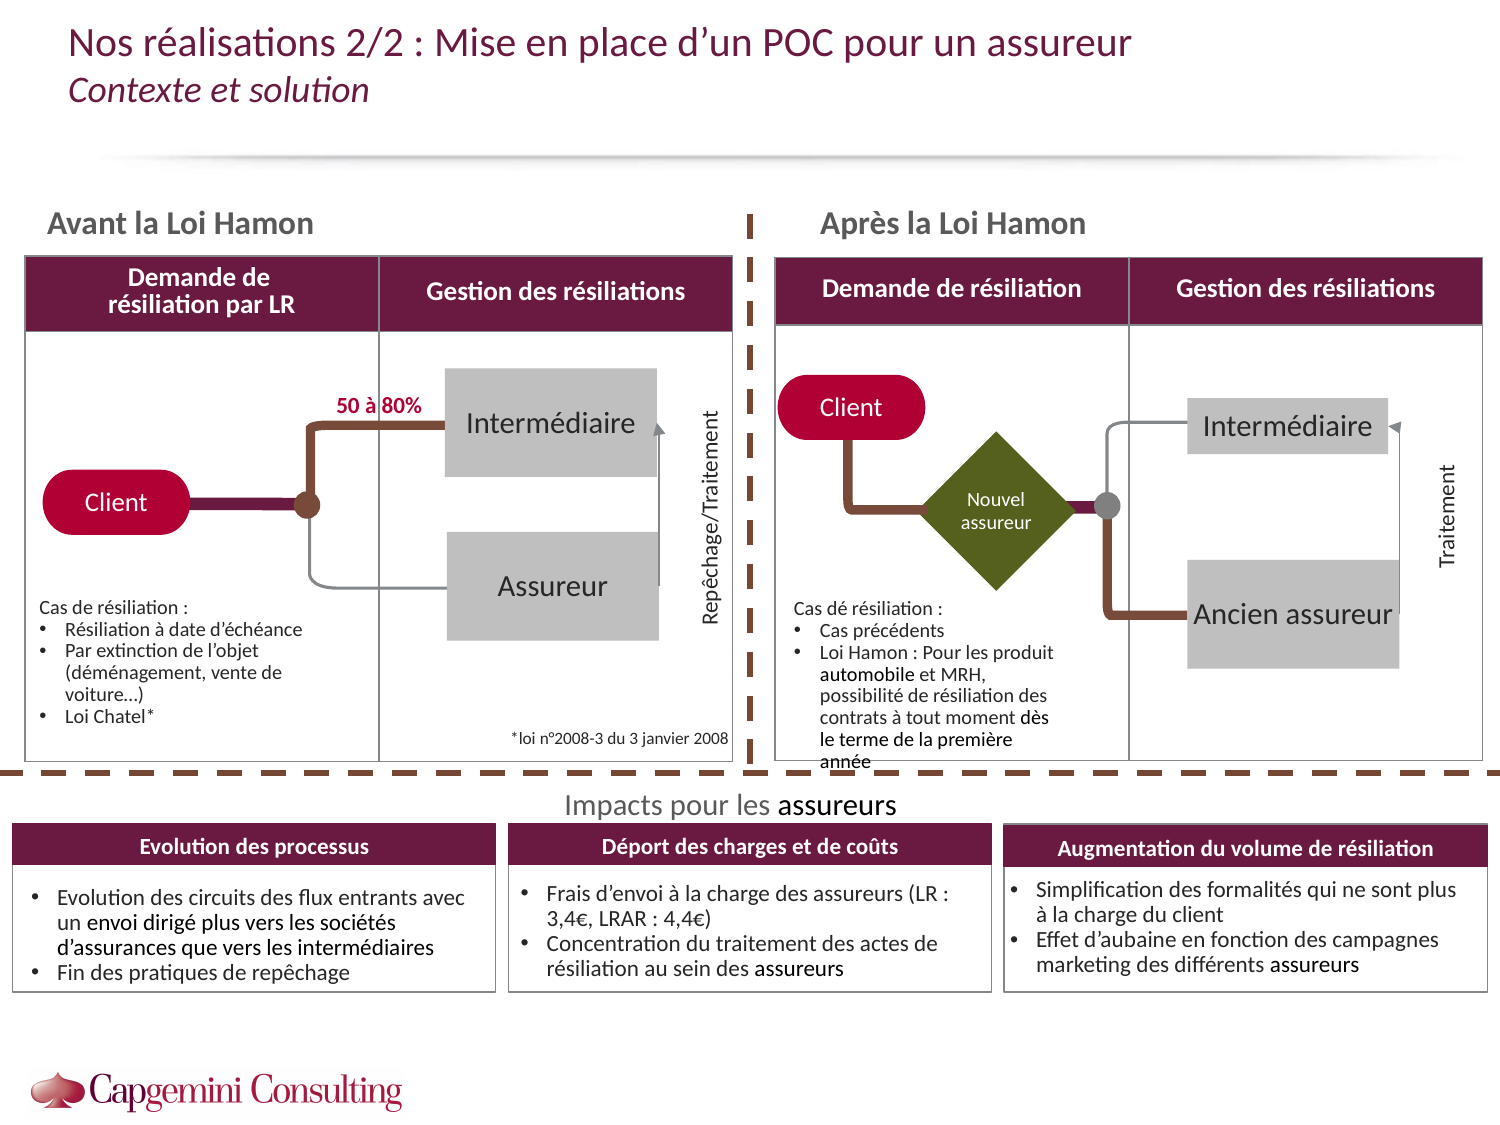

# Nos réalisations 2/2 : Mise en place d’un POC pour un assureur Contexte et solution
Après la Loi Hamon
Avant la Loi Hamon
| Demande de résiliation par LR | Gestion des résiliations |
| --- | --- |
|  |  |
| Demande de résiliation | Gestion des résiliations |
| --- | --- |
|  |  |
Intermédiaire
Client
50 à 80%
Intermédiaire

Nouvel assureur
Client

Traitement
Repêchage/Traitement

Assureur
Ancien assureur
Cas de résiliation :
Résiliation à date d’échéance
Par extinction de l’objet (déménagement, vente de voiture…)
Loi Chatel*
Cas dé résiliation :
Cas précédents
Loi Hamon : Pour les produit automobile et MRH, possibilité de résiliation des contrats à tout moment dès le terme de la première année
*loi n°2008-3 du 3 janvier 2008
Impacts pour les assureurs
Evolution des processus
Déport des charges et de coûts

Augmentation du volume de résiliation
Simplification des formalités qui ne sont plus à la charge du client
Effet d’aubaine en fonction des campagnes marketing des différents assureurs
Frais d’envoi à la charge des assureurs (LR : 3,4€, LRAR : 4,4€)
Concentration du traitement des actes de résiliation au sein des assureurs
Evolution des circuits des flux entrants avec un envoi dirigé plus vers les sociétés d’assurances que vers les intermédiaires
Fin des pratiques de repêchage